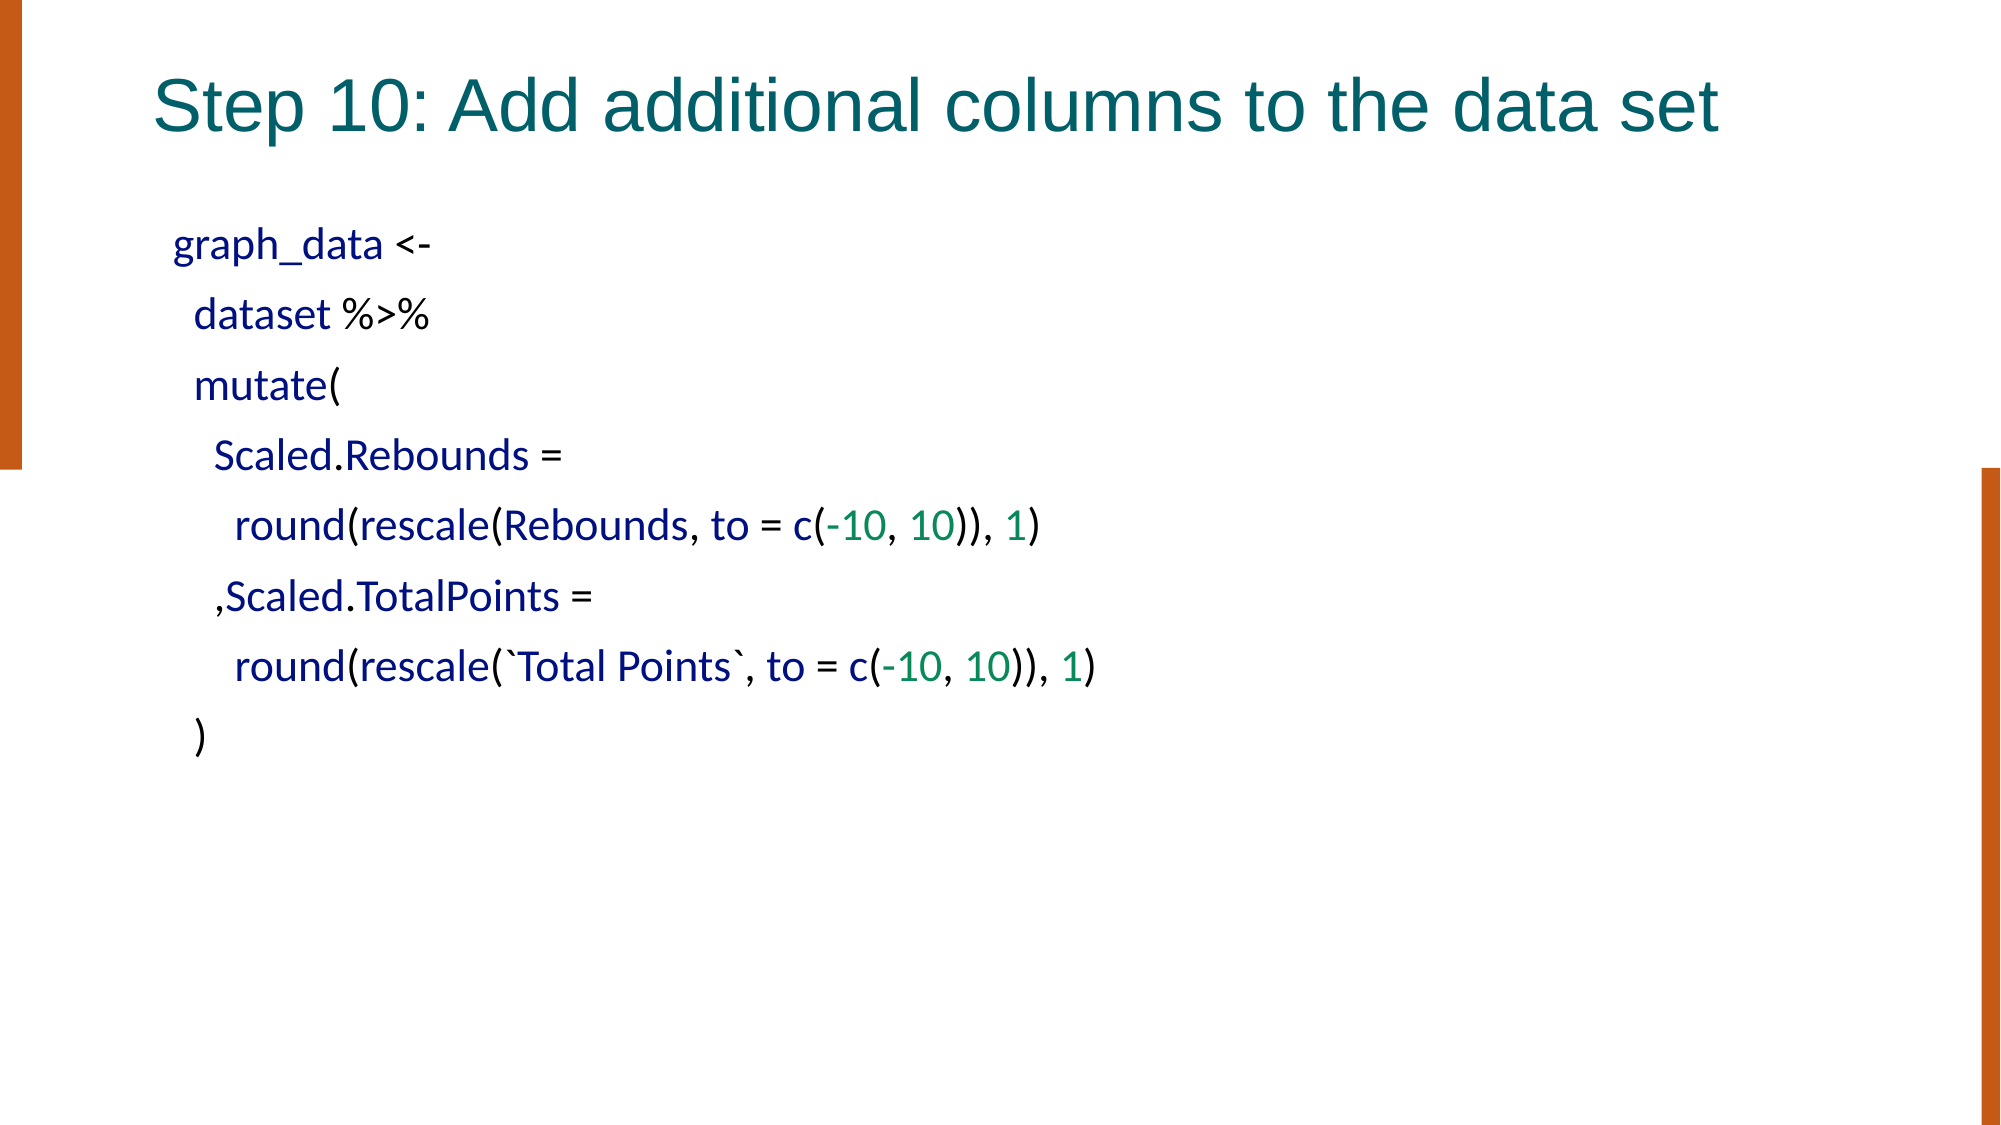

# Step 10: Add additional columns to the data set
  graph_data <-
    dataset %>%
    mutate(
      Scaled.Rebounds =
        round(rescale(Rebounds, to = c(-10, 10)), 1)
      ,Scaled.TotalPoints =
        round(rescale(`Total Points`, to = c(-10, 10)), 1)
    )